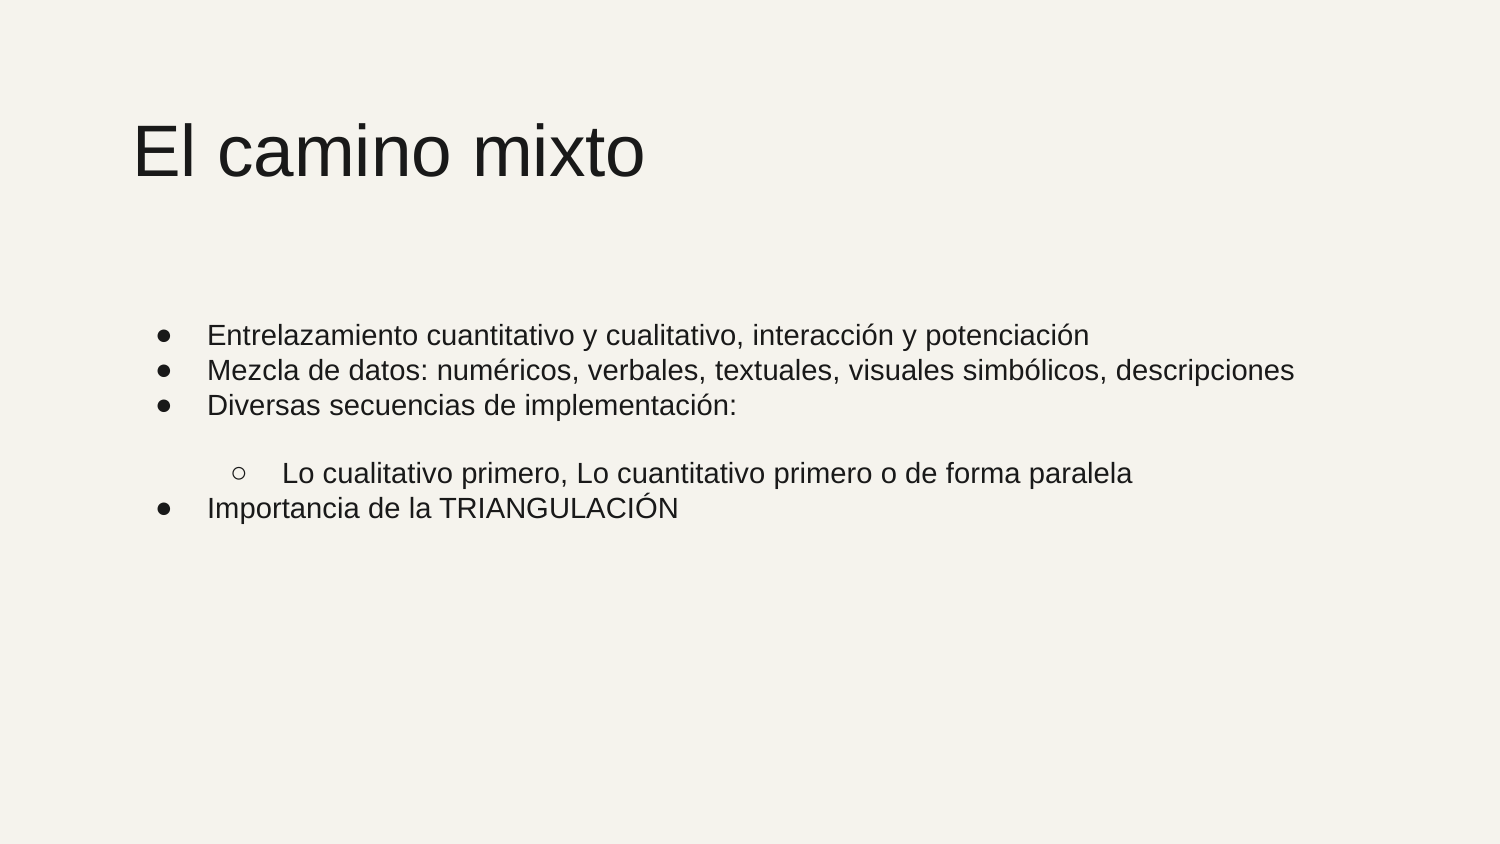

35
# El camino mixto
Entrelazamiento cuantitativo y cualitativo, interacción y potenciación
Mezcla de datos: numéricos, verbales, textuales, visuales simbólicos, descripciones
Diversas secuencias de implementación:
Lo cualitativo primero, Lo cuantitativo primero o de forma paralela
Importancia de la TRIANGULACIÓN